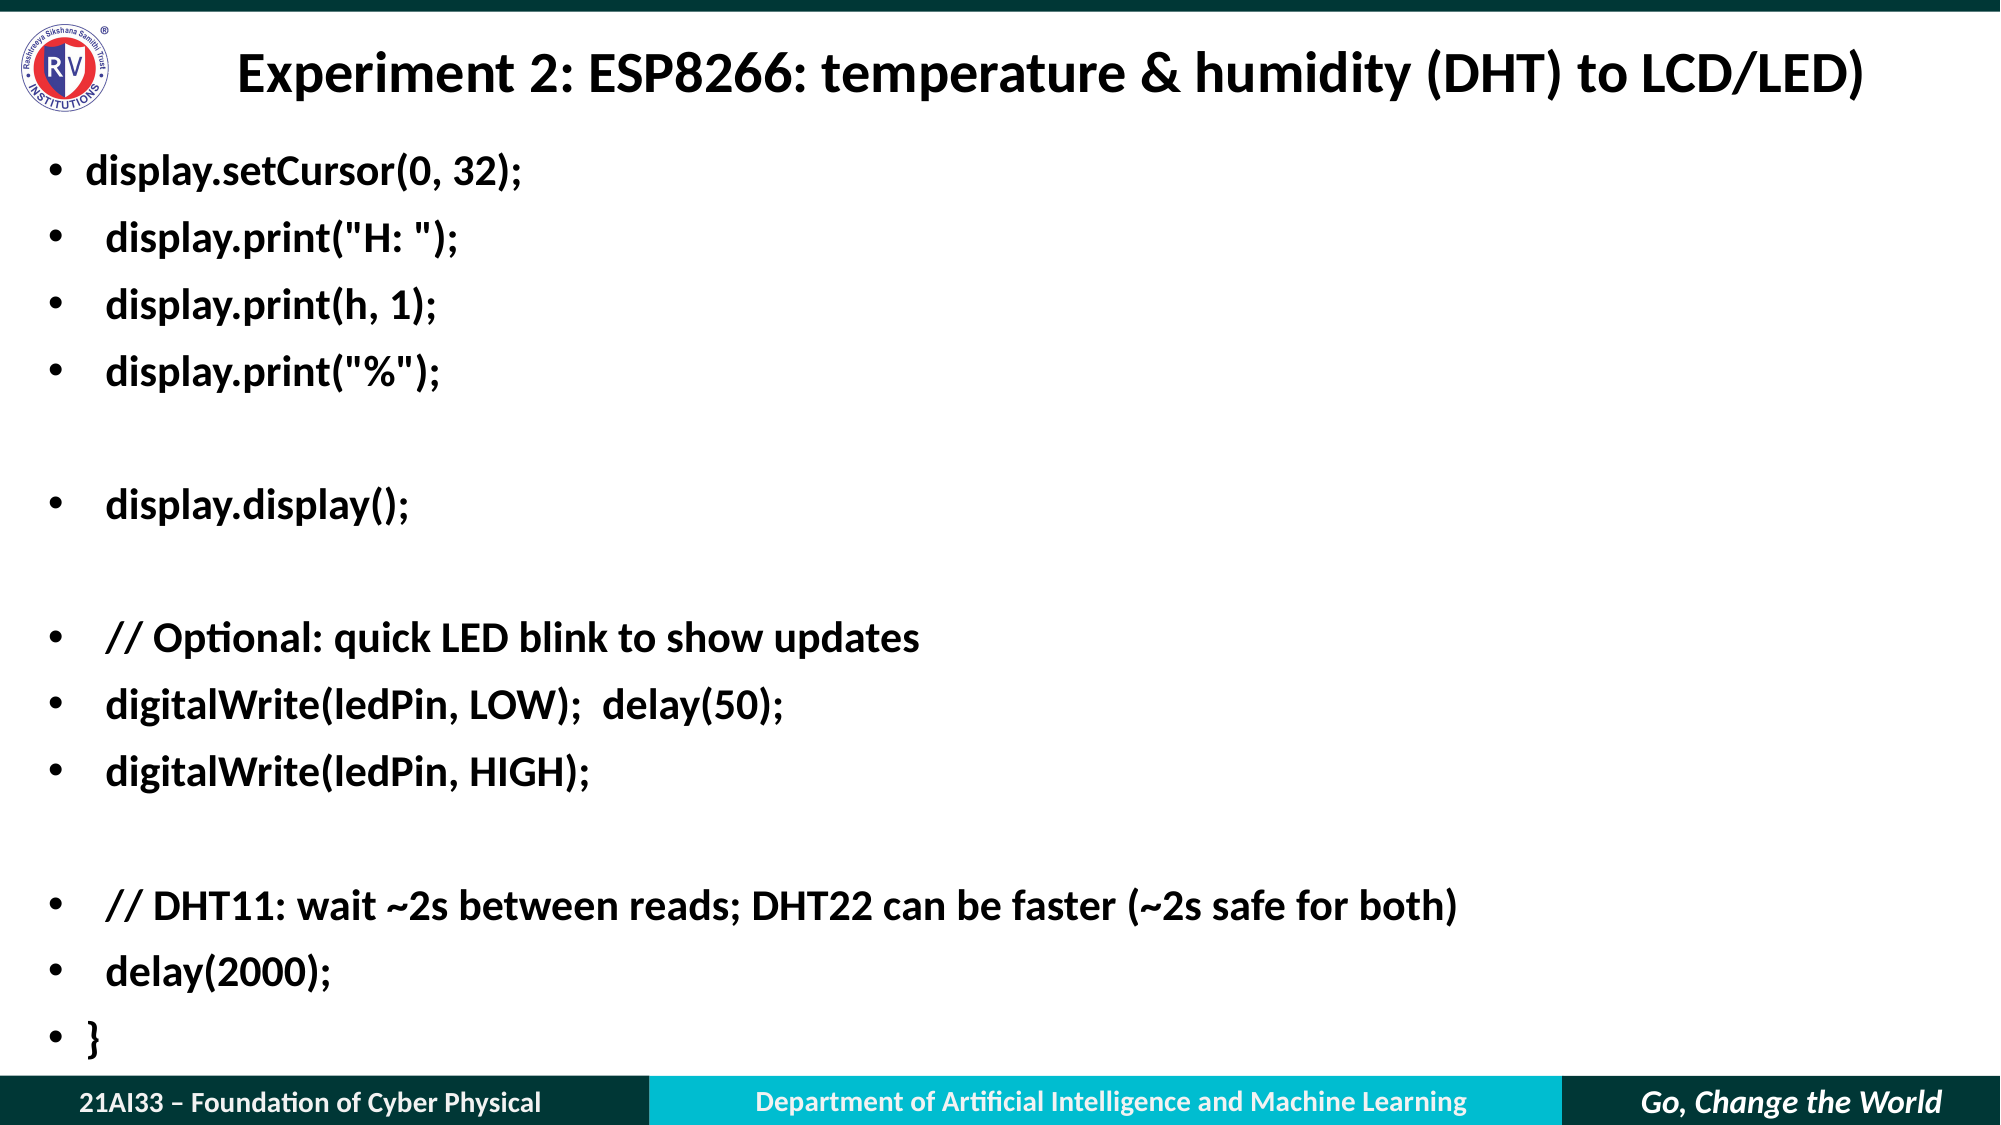

# Experiment 2: ESP8266: temperature & humidity (DHT) to LCD/LED)
display.setCursor(0, 32);
  display.print("H: ");
  display.print(h, 1);
  display.print("%");

  display.display();

  // Optional: quick LED blink to show updates
  digitalWrite(ledPin, LOW);  delay(50);
  digitalWrite(ledPin, HIGH);

  // DHT11: wait ~2s between reads; DHT22 can be faster (~2s safe for both)
  delay(2000);
}